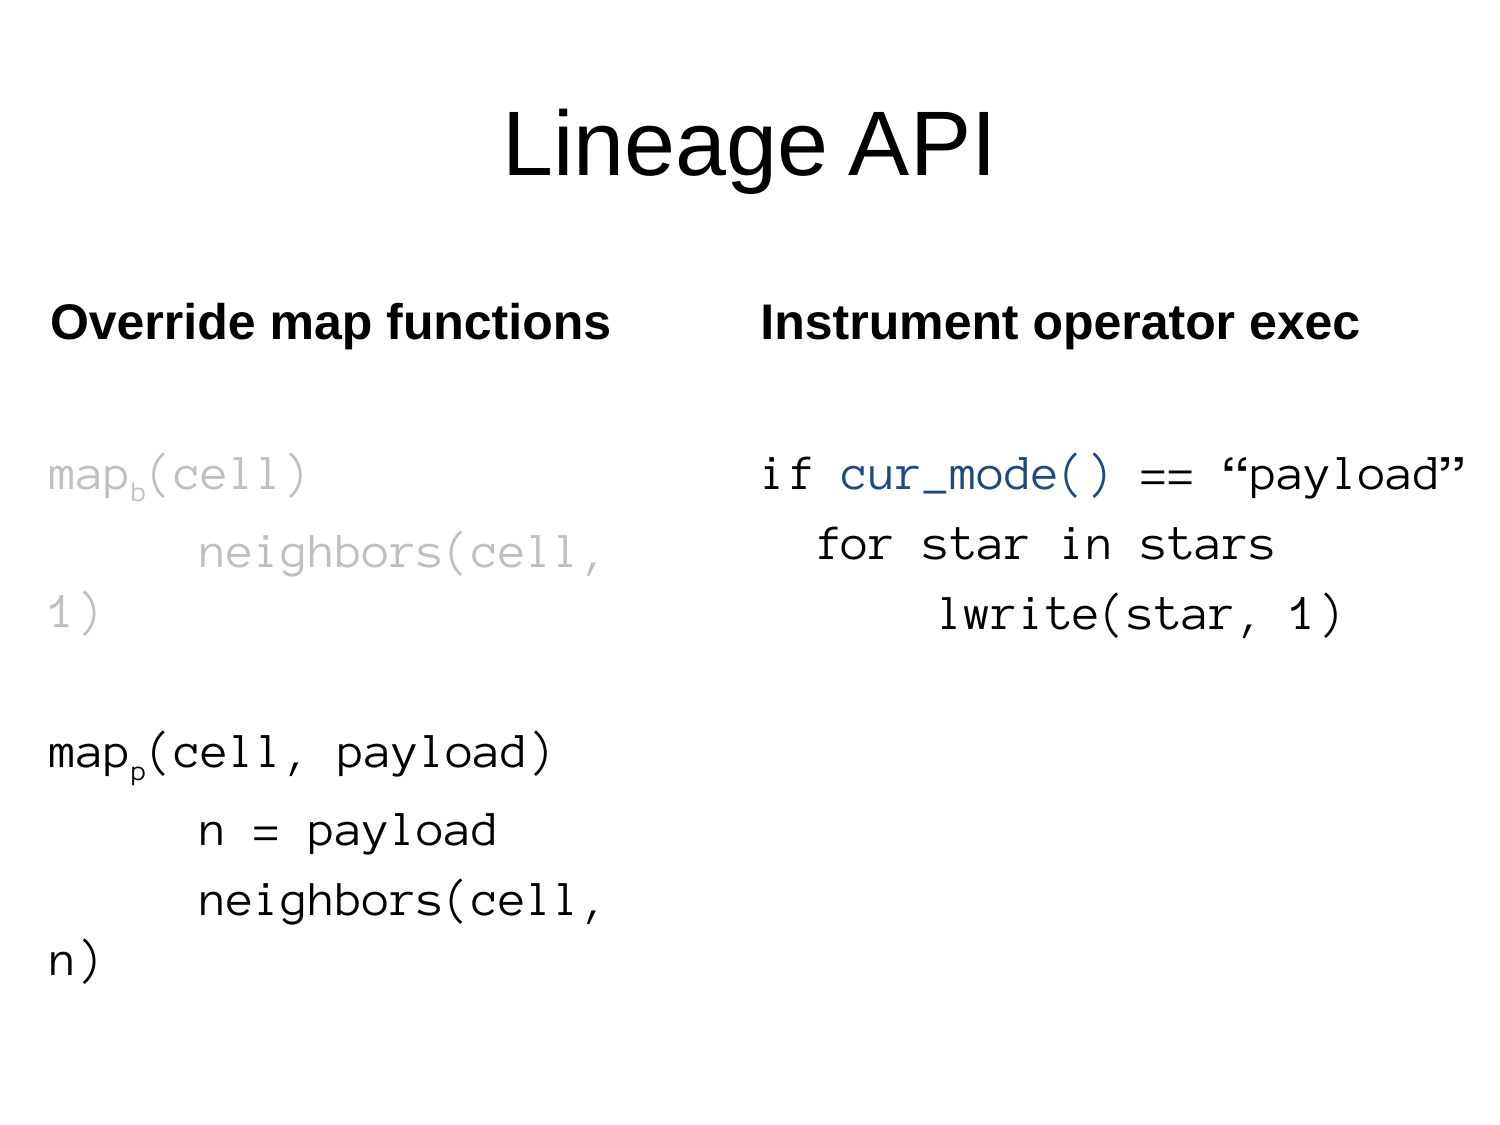

# Lineage API
Override map functions
Instrument operator exec
mapb(cell)
	neighbors(cell, 1)

mapp(cell, payload)
	n = payload
	neighbors(cell, n)

if cur_mode() == “payload”
  for star in stars
	 lwrite(star, 1)